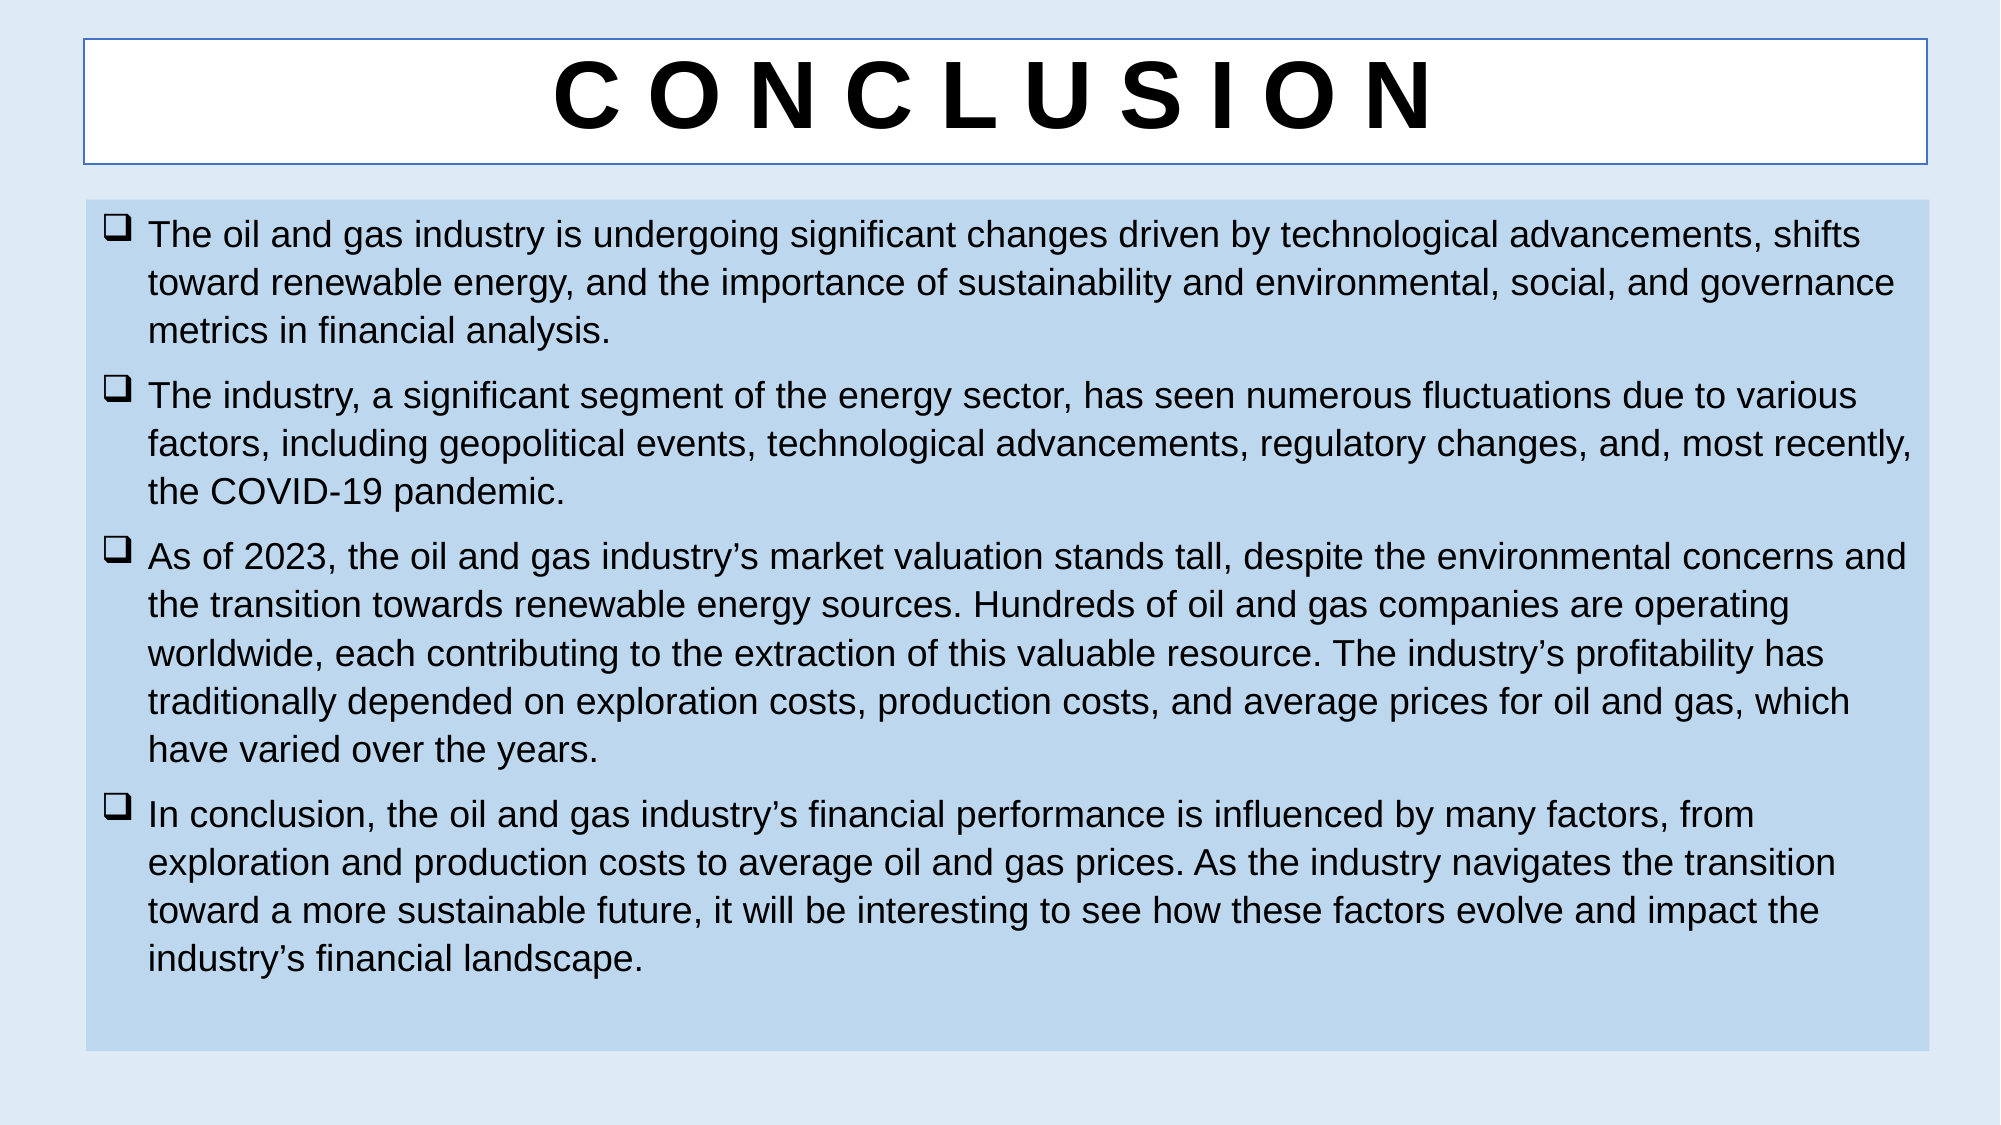

C O N C L U S I O N
The oil and gas industry is undergoing significant changes driven by technological advancements, shifts toward renewable energy, and the importance of sustainability and environmental, social, and governance metrics in financial analysis.
The industry, a significant segment of the energy sector, has seen numerous fluctuations due to various factors, including geopolitical events, technological advancements, regulatory changes, and, most recently, the COVID-19 pandemic.
As of 2023, the oil and gas industry’s market valuation stands tall, despite the environmental concerns and the transition towards renewable energy sources. Hundreds of oil and gas companies are operating worldwide, each contributing to the extraction of this valuable resource. The industry’s profitability has traditionally depended on exploration costs, production costs, and average prices for oil and gas, which have varied over the years.
In conclusion, the oil and gas industry’s financial performance is influenced by many factors, from exploration and production costs to average oil and gas prices. As the industry navigates the transition toward a more sustainable future, it will be interesting to see how these factors evolve and impact the industry’s financial landscape.